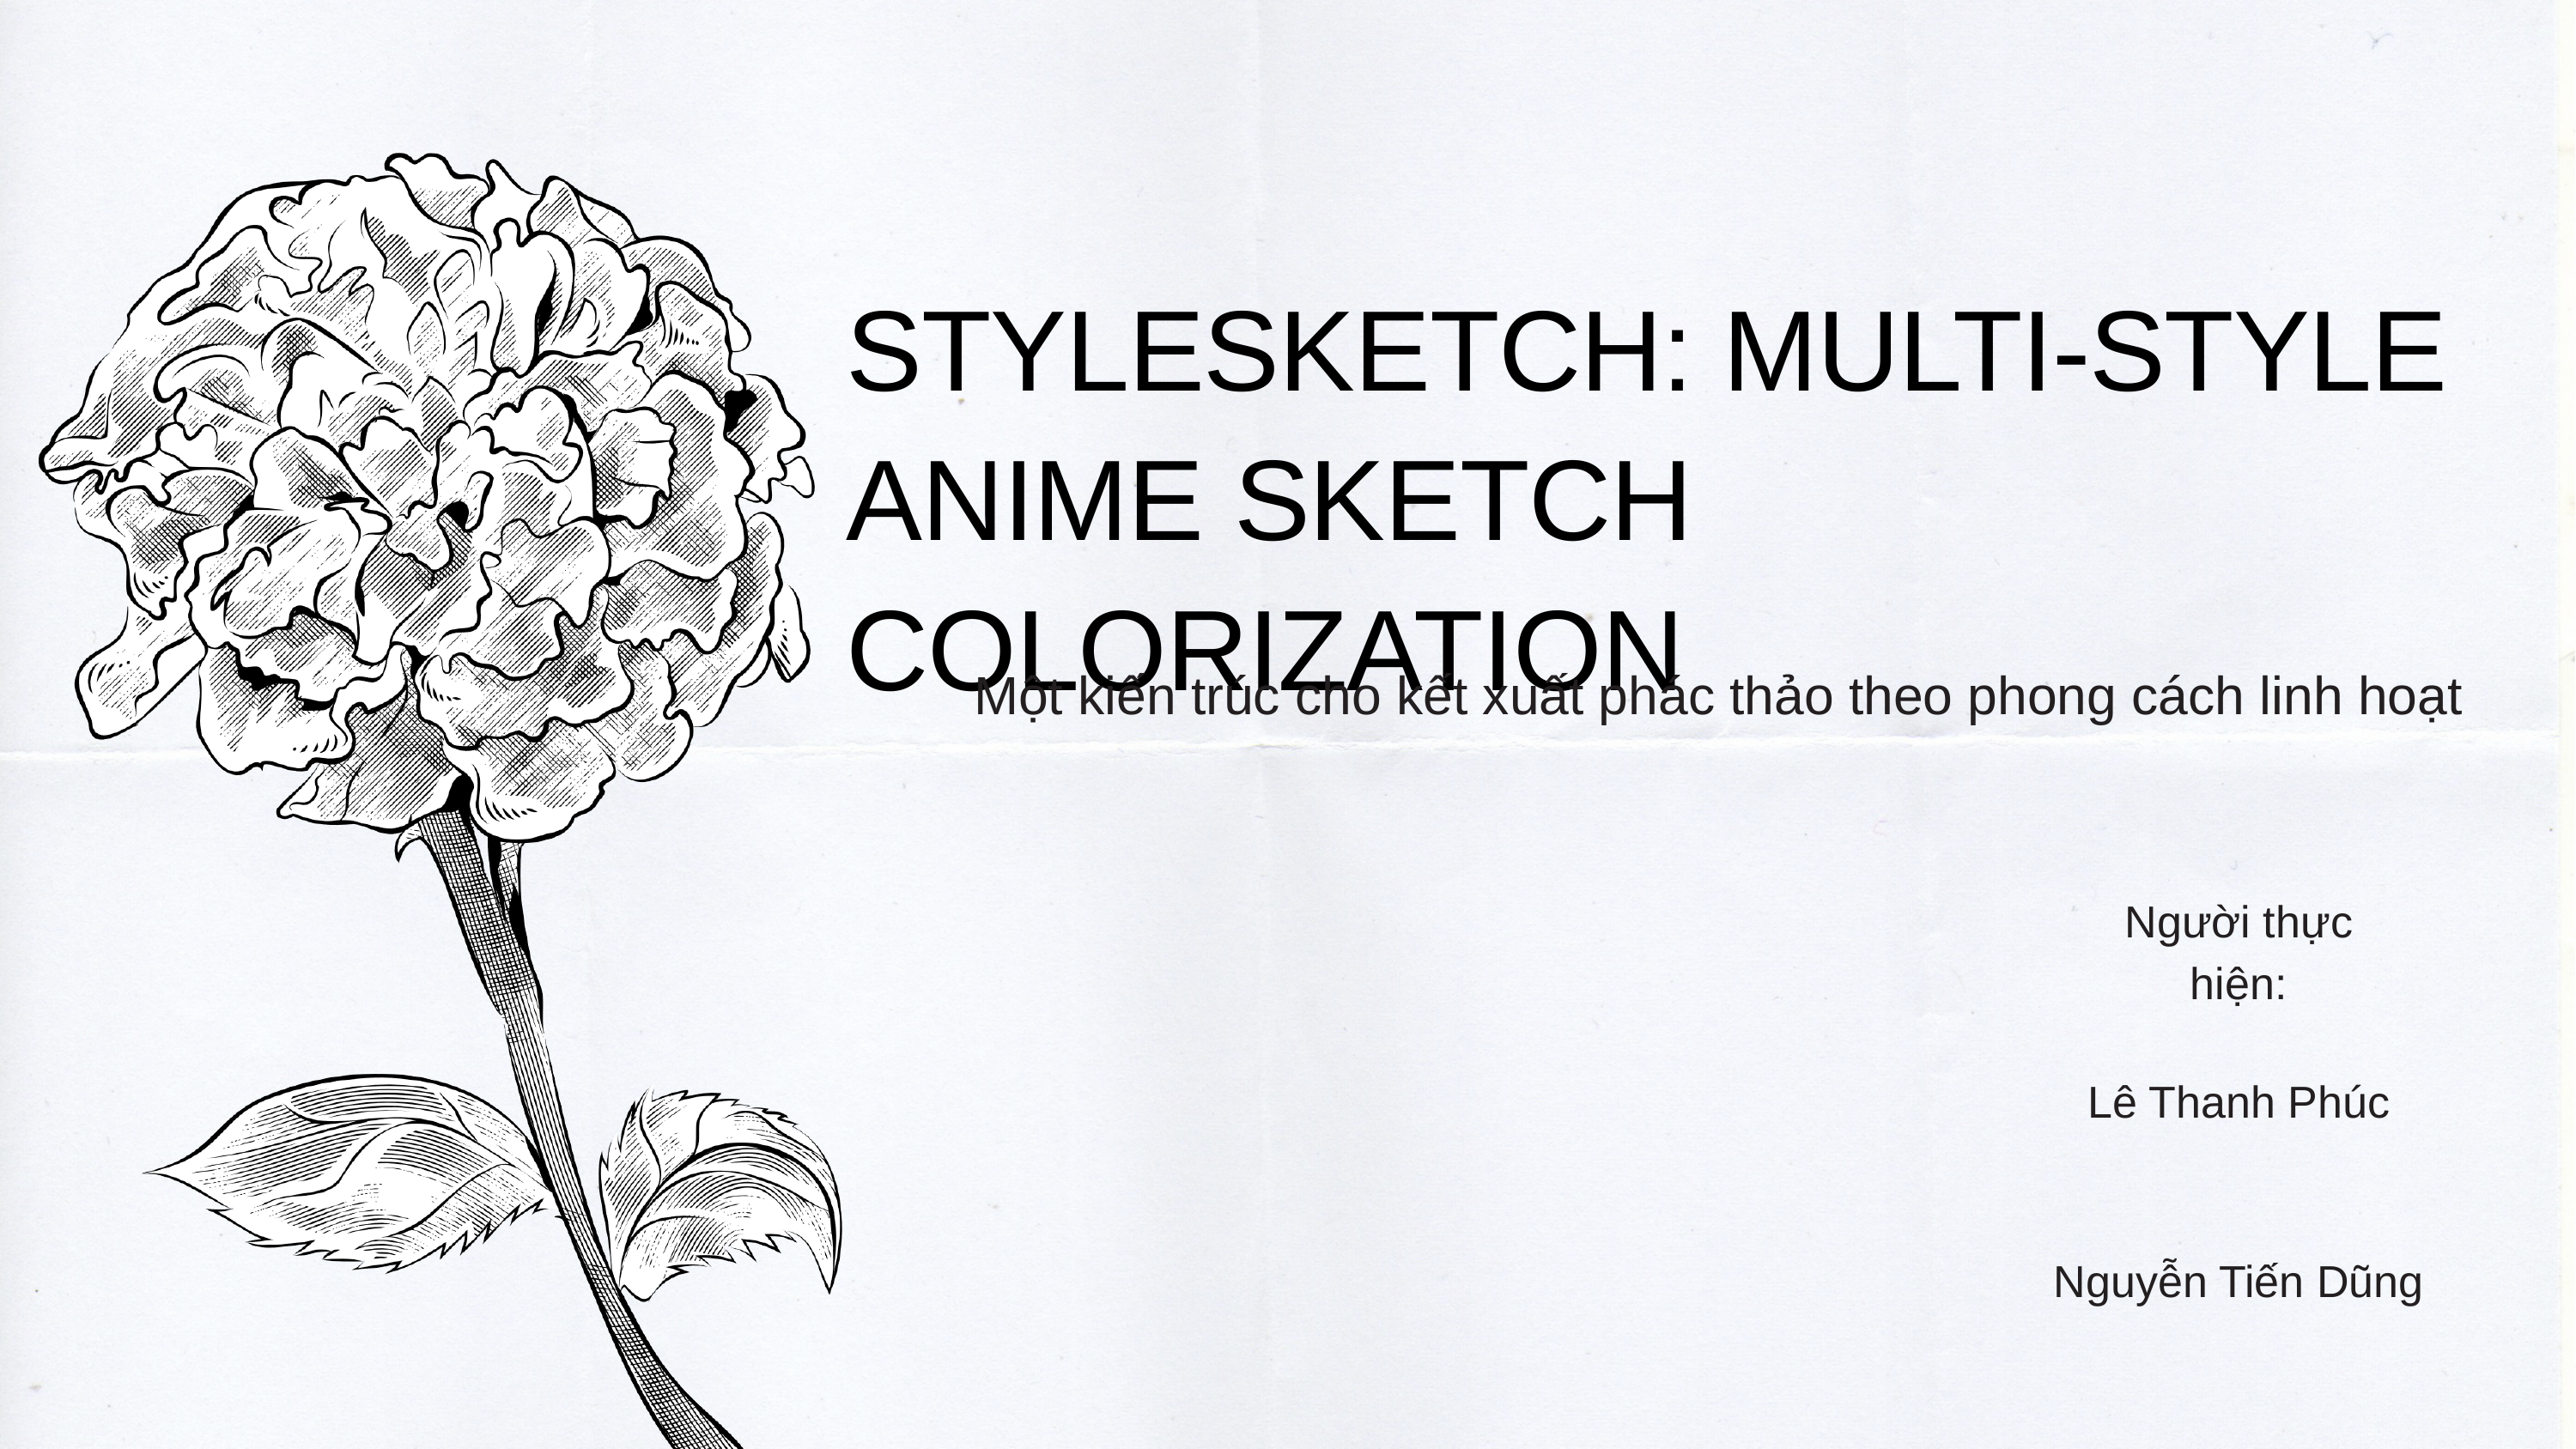

STYLESKETCH: MULTI-STYLE ANIME SKETCH COLORIZATION

Một kiến ​​trúc cho kết xuất phác thảo theo phong cách linh hoạt
Người thực hiện:
Lê Thanh Phúc
Nguyễn Tiến Dũng